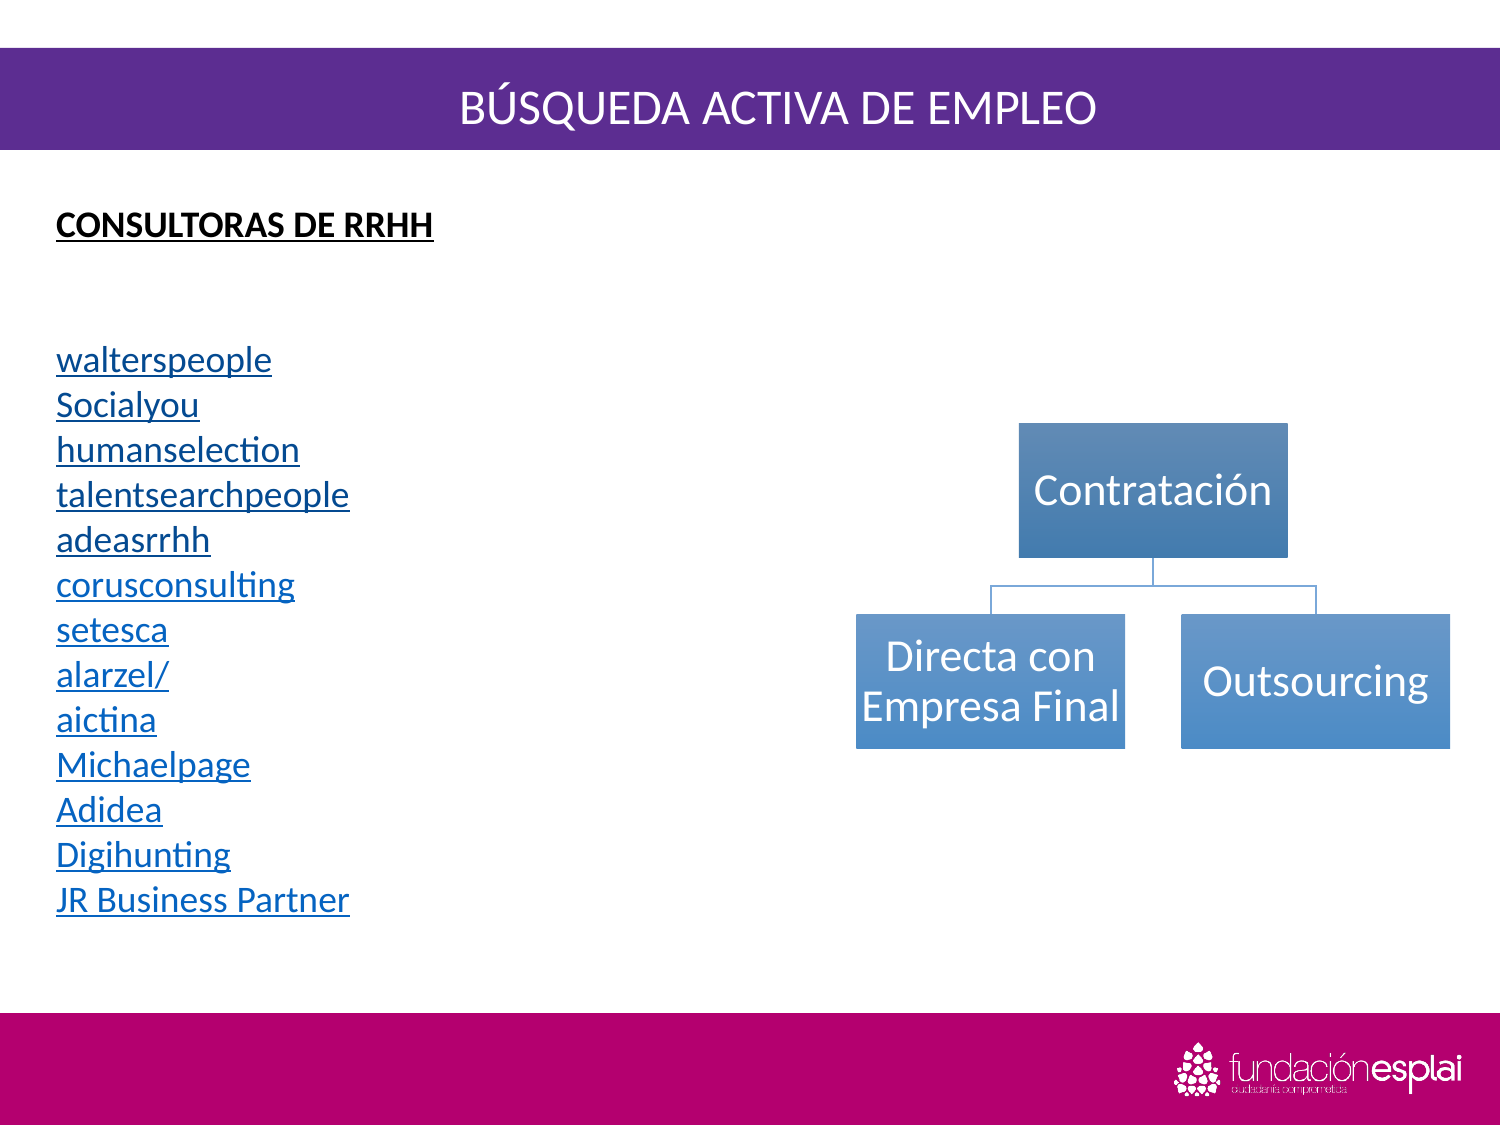

BÚSQUEDA ACTIVA DE EMPLEO
#

CONSULTORAS DE RRHH

walterspeople
Socialyou
humanselection
talentsearchpeople
adeasrrhh
corusconsulting
setesca
alarzel/
aictina
Michaelpage
Adidea
Digihunting
JR Business Partner

Contratación
Directa con Empresa Final
Outsourcing